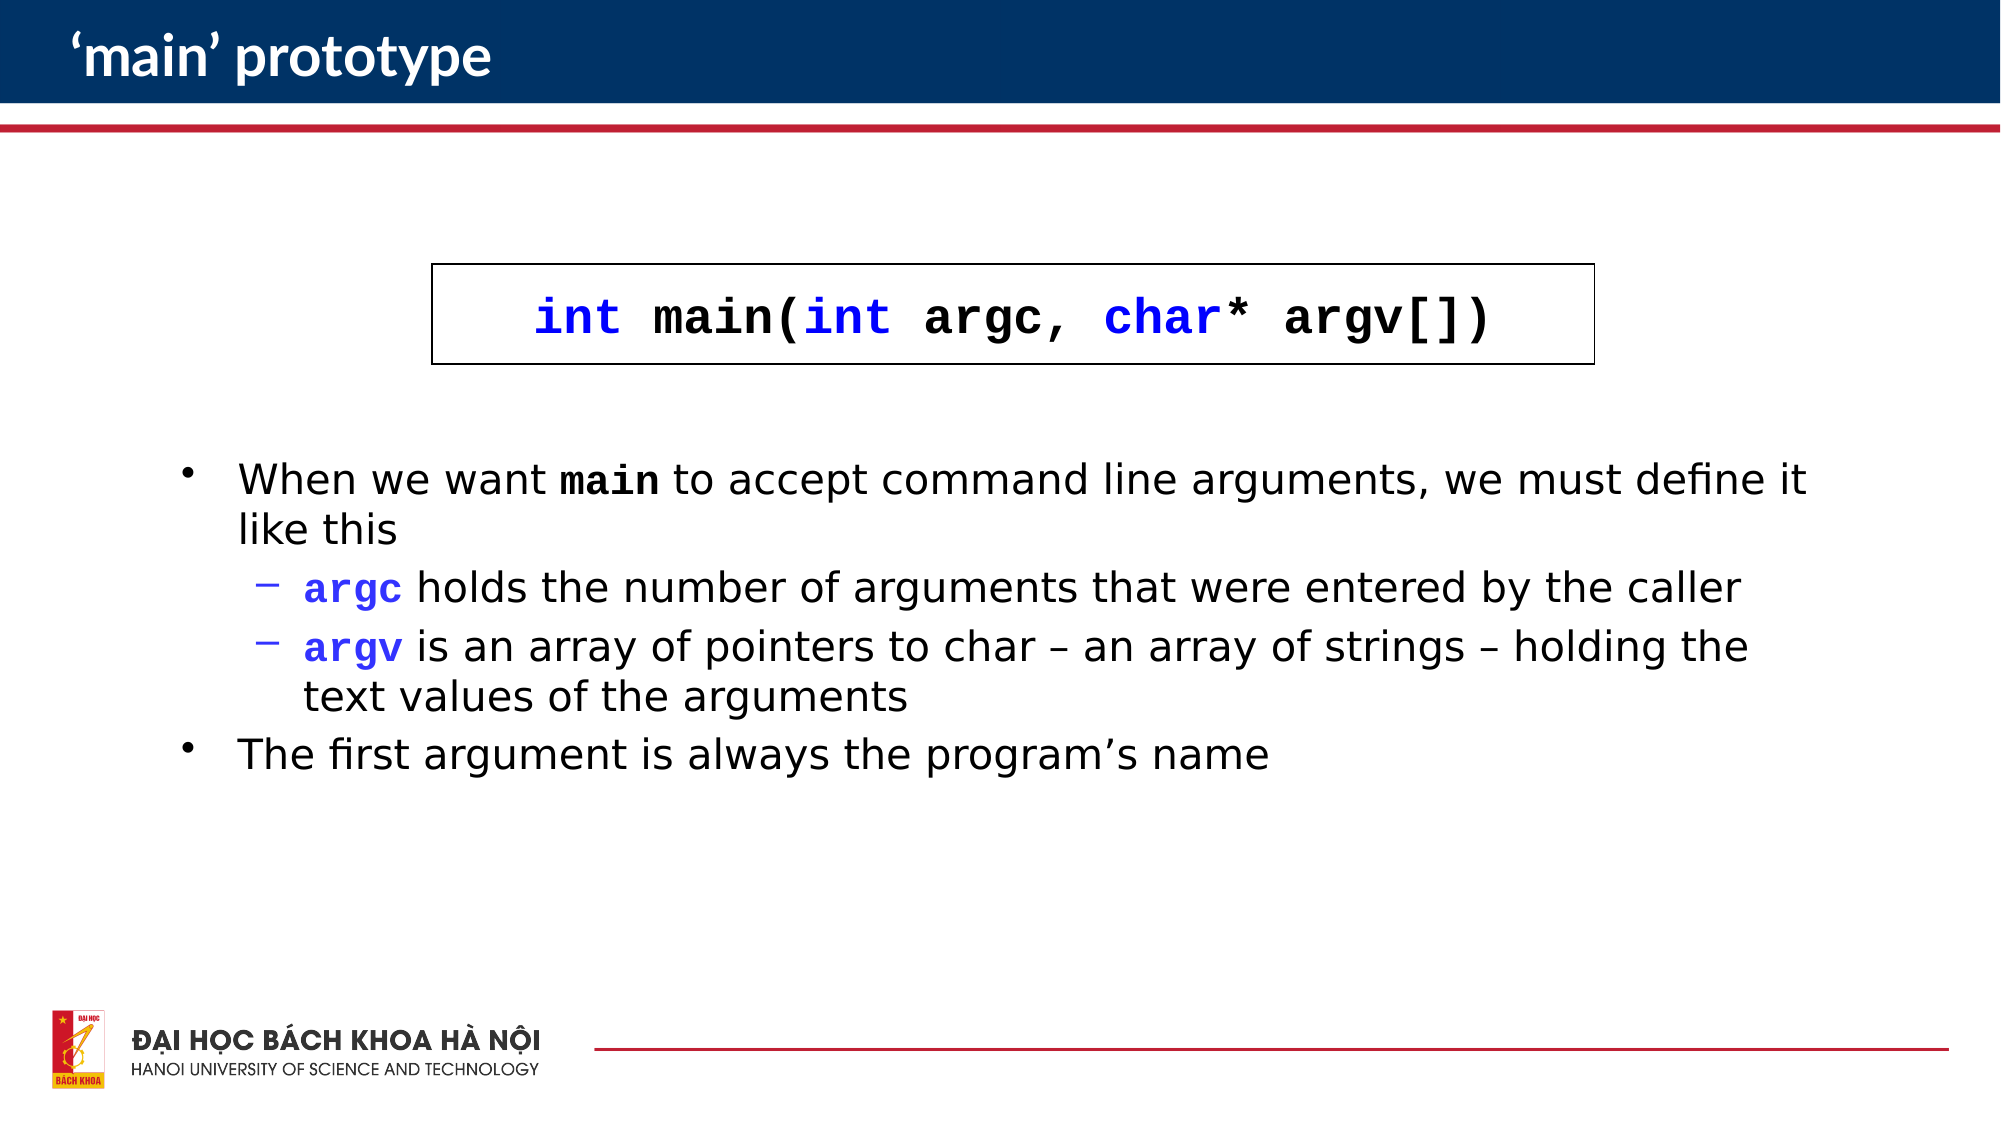

# ‘main’ prototype

int main(int argc, char* argv[])

When we want main to accept command line arguments, we must define it like this
argc holds the number of arguments that were entered by the caller
argv is an array of pointers to char – an array of strings – holding the text values of the arguments
The first argument is always the program’s name